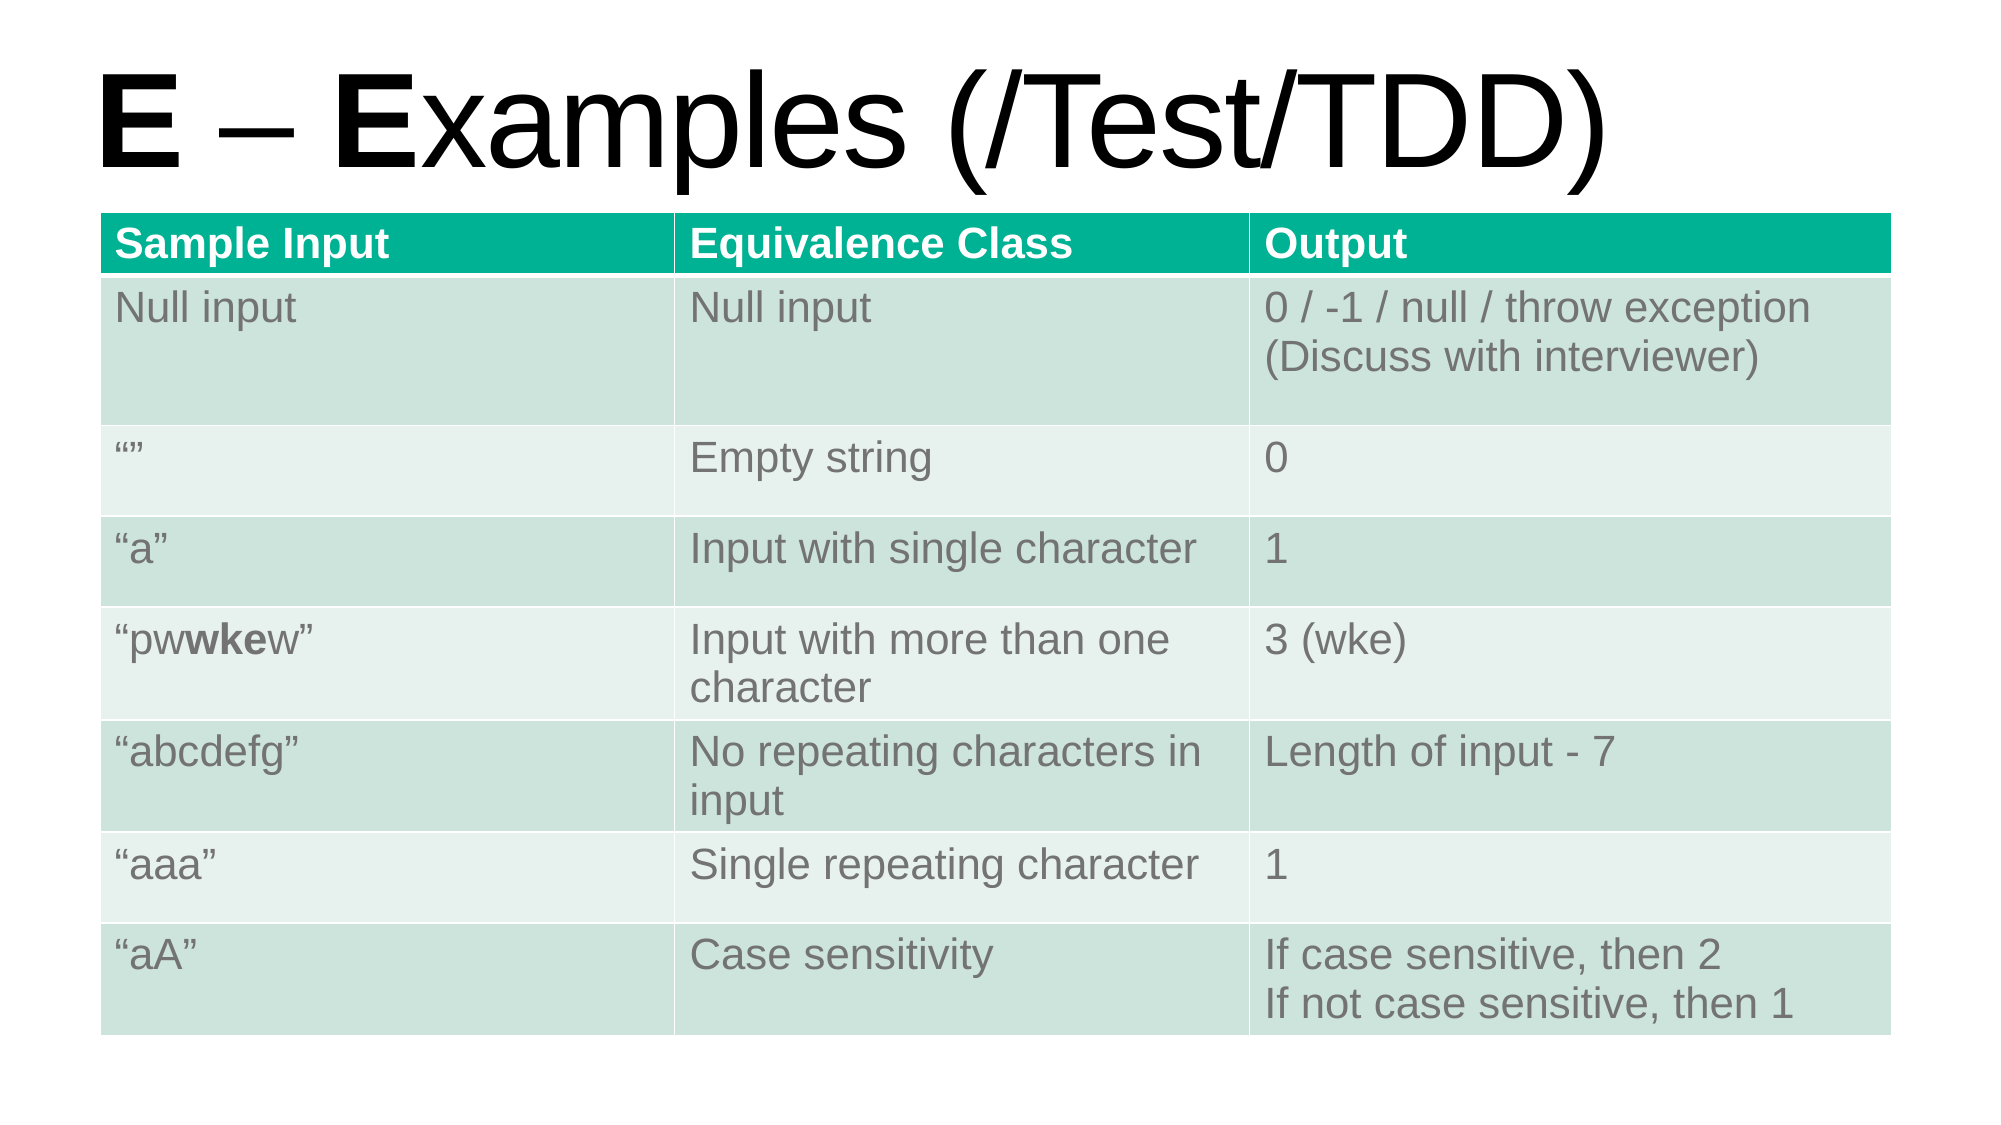

# E – Examples (/Test/TDD)
| Sample Input | Equivalence Class | Output |
| --- | --- | --- |
| Null input | Null input | 0 / -1 / null / throw exception (Discuss with interviewer) |
| “” | Empty string | 0 |
| “a” | Input with single character | 1 |
| “pwwkew” | Input with more than one character | 3 (wke) |
| “abcdefg” | No repeating characters in input | Length of input - 7 |
| “aaa” | Single repeating character | 1 |
| “aA” | Case sensitivity | If case sensitive, then 2 If not case sensitive, then 1 |